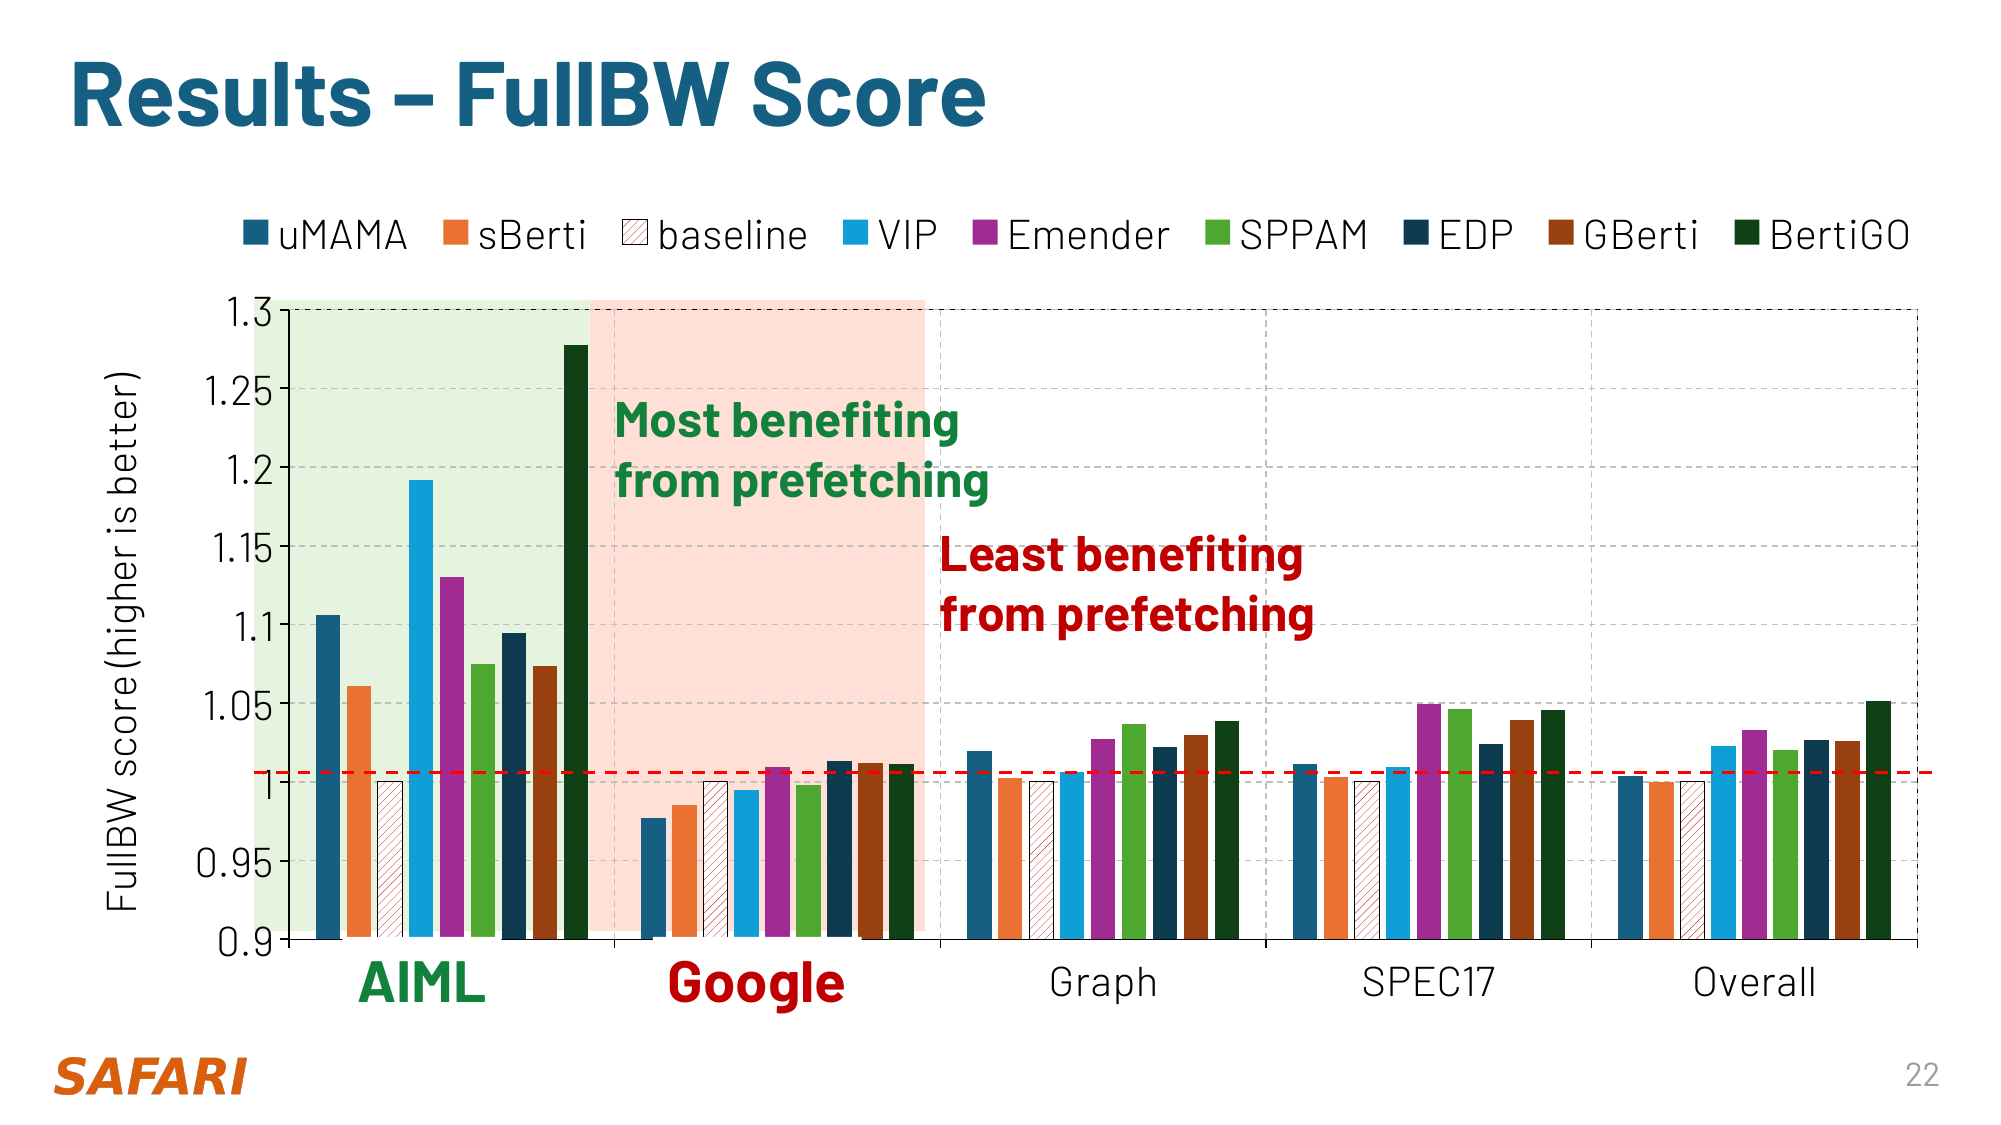

# Results – FullBW Score

### Chart

| Category | uMAMA | sBerti | baseline | VIP | Emender | SPPAM | EDP | GBerti | BertiGO |
|---|---|---|---|---|---|---|---|---|---|
| AIML | 1.1060830456404835 | 1.0606522540769114 | 1.0 | 1.1916477774162815 | 1.1302796837327842 | 1.0749136988109524 | 1.0948181030455135 | 1.07373313248271 | 1.2772040813326366 |
| Google | 0.9773247358055275 | 0.9855994239723329 | 1.0 | 0.9950972430030713 | 1.0095624815396635 | 0.9981636971772304 | 1.0133199528348813 | 1.0118213766960271 | 1.0113419669821153 |
| Graph | 1.0198643729458352 | 1.002504186680113 | 1.0 | 1.0064262554748082 | 1.0274913977862186 | 1.0367218093612418 | 1.022473602580029 | 1.029825145950516 | 1.0385930583653793 |
| SPEC17 | 1.0110643986916745 | 1.0030151478210316 | 1.0 | 1.0094311800152325 | 1.0495907582331467 | 1.0465589701273352 | 1.024164306665131 | 1.0392703798198712 | 1.0454592918557815 |
| Overall | 1.0039390551207765 | 0.9999637576667998 | 1.0 | 1.0225994477185925 | 1.0330070751809108 | 1.0201262800476278 | 1.0264920410606708 | 1.0261992517336276 | 1.0516230534839888 |

Most benefiting from prefetching
Least benefiting from prefetching
AIML
Google
22